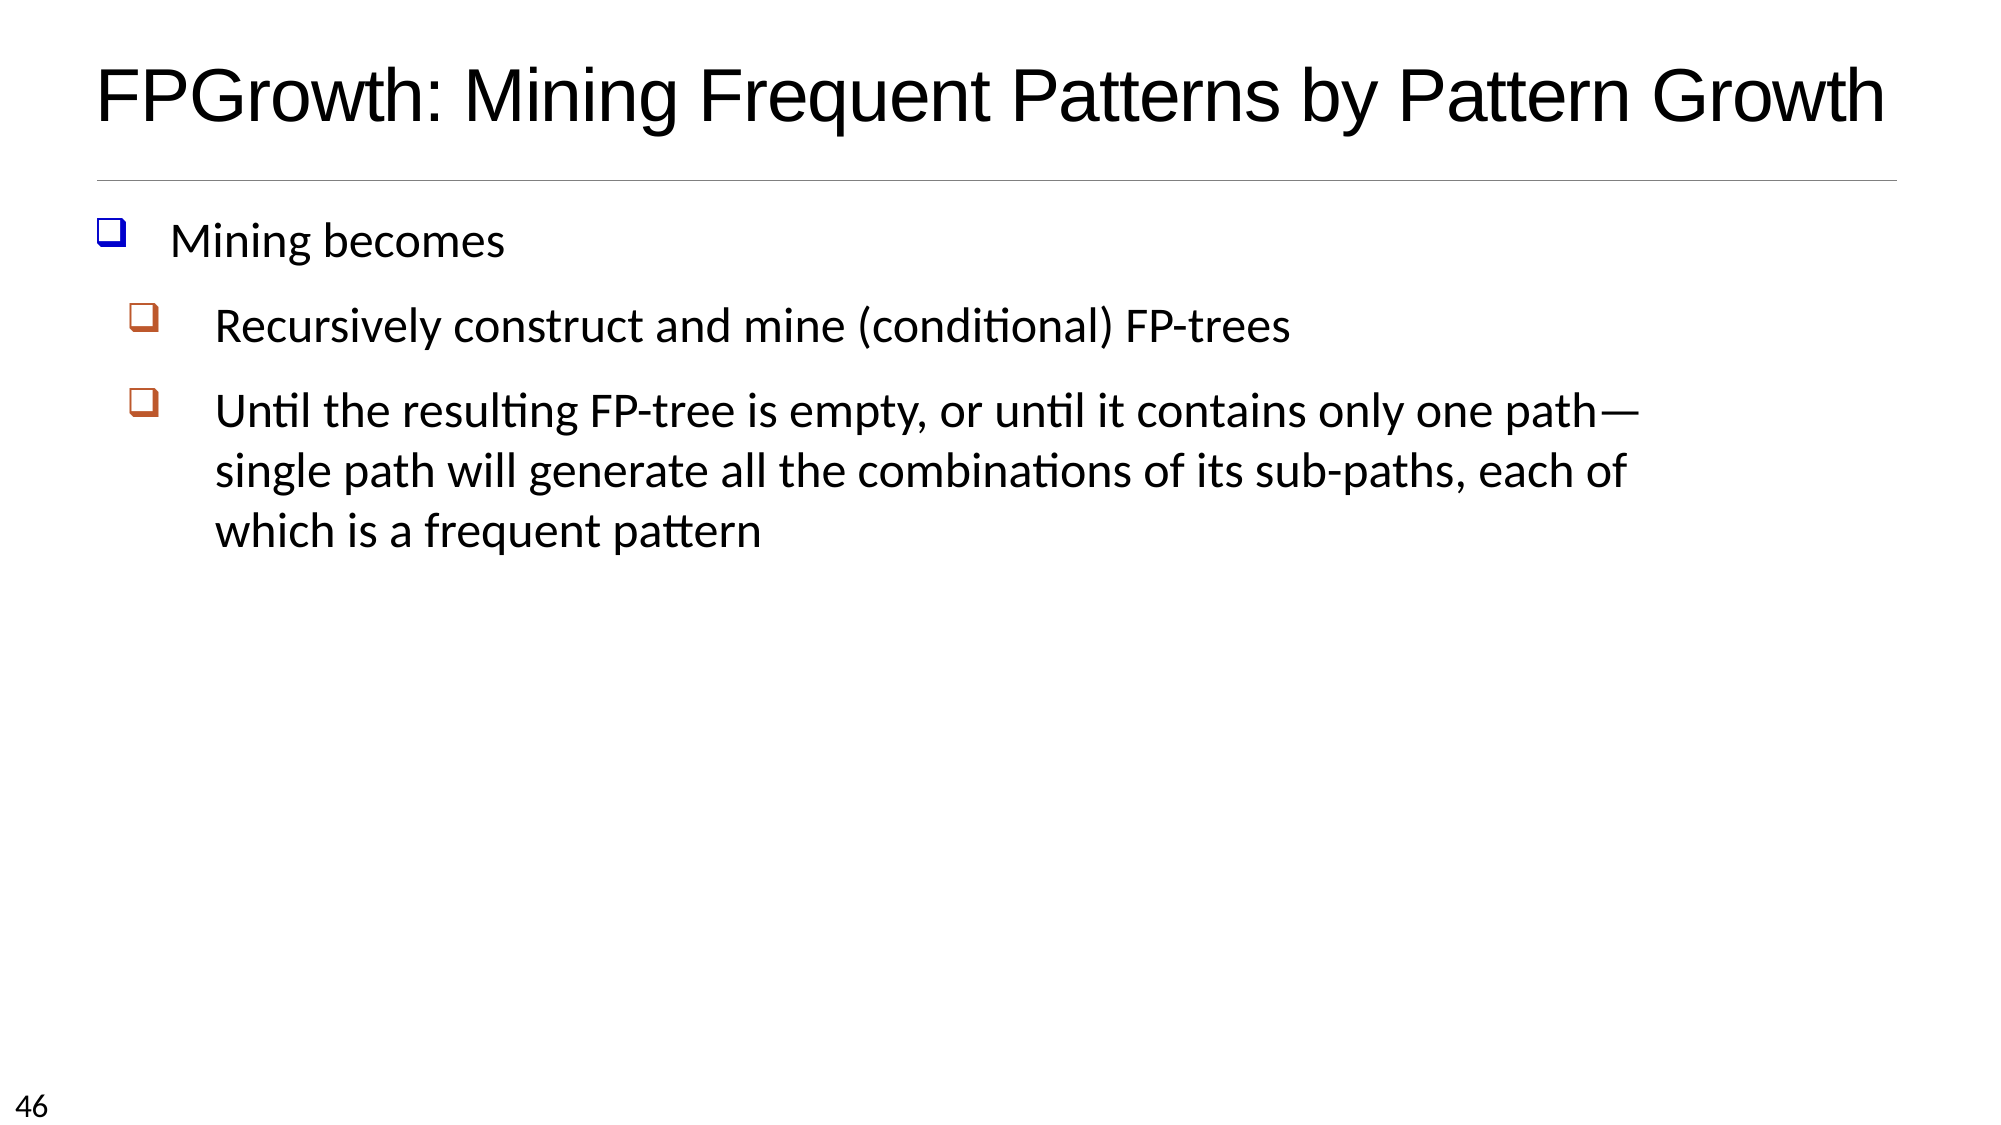

# FPGrowth: Mining Frequent Patterns by Pattern Growth
Mining becomes
Recursively construct and mine (conditional) FP-trees
Until the resulting FP-tree is empty, or until it contains only one path—single path will generate all the combinations of its sub-paths, each of which is a frequent pattern